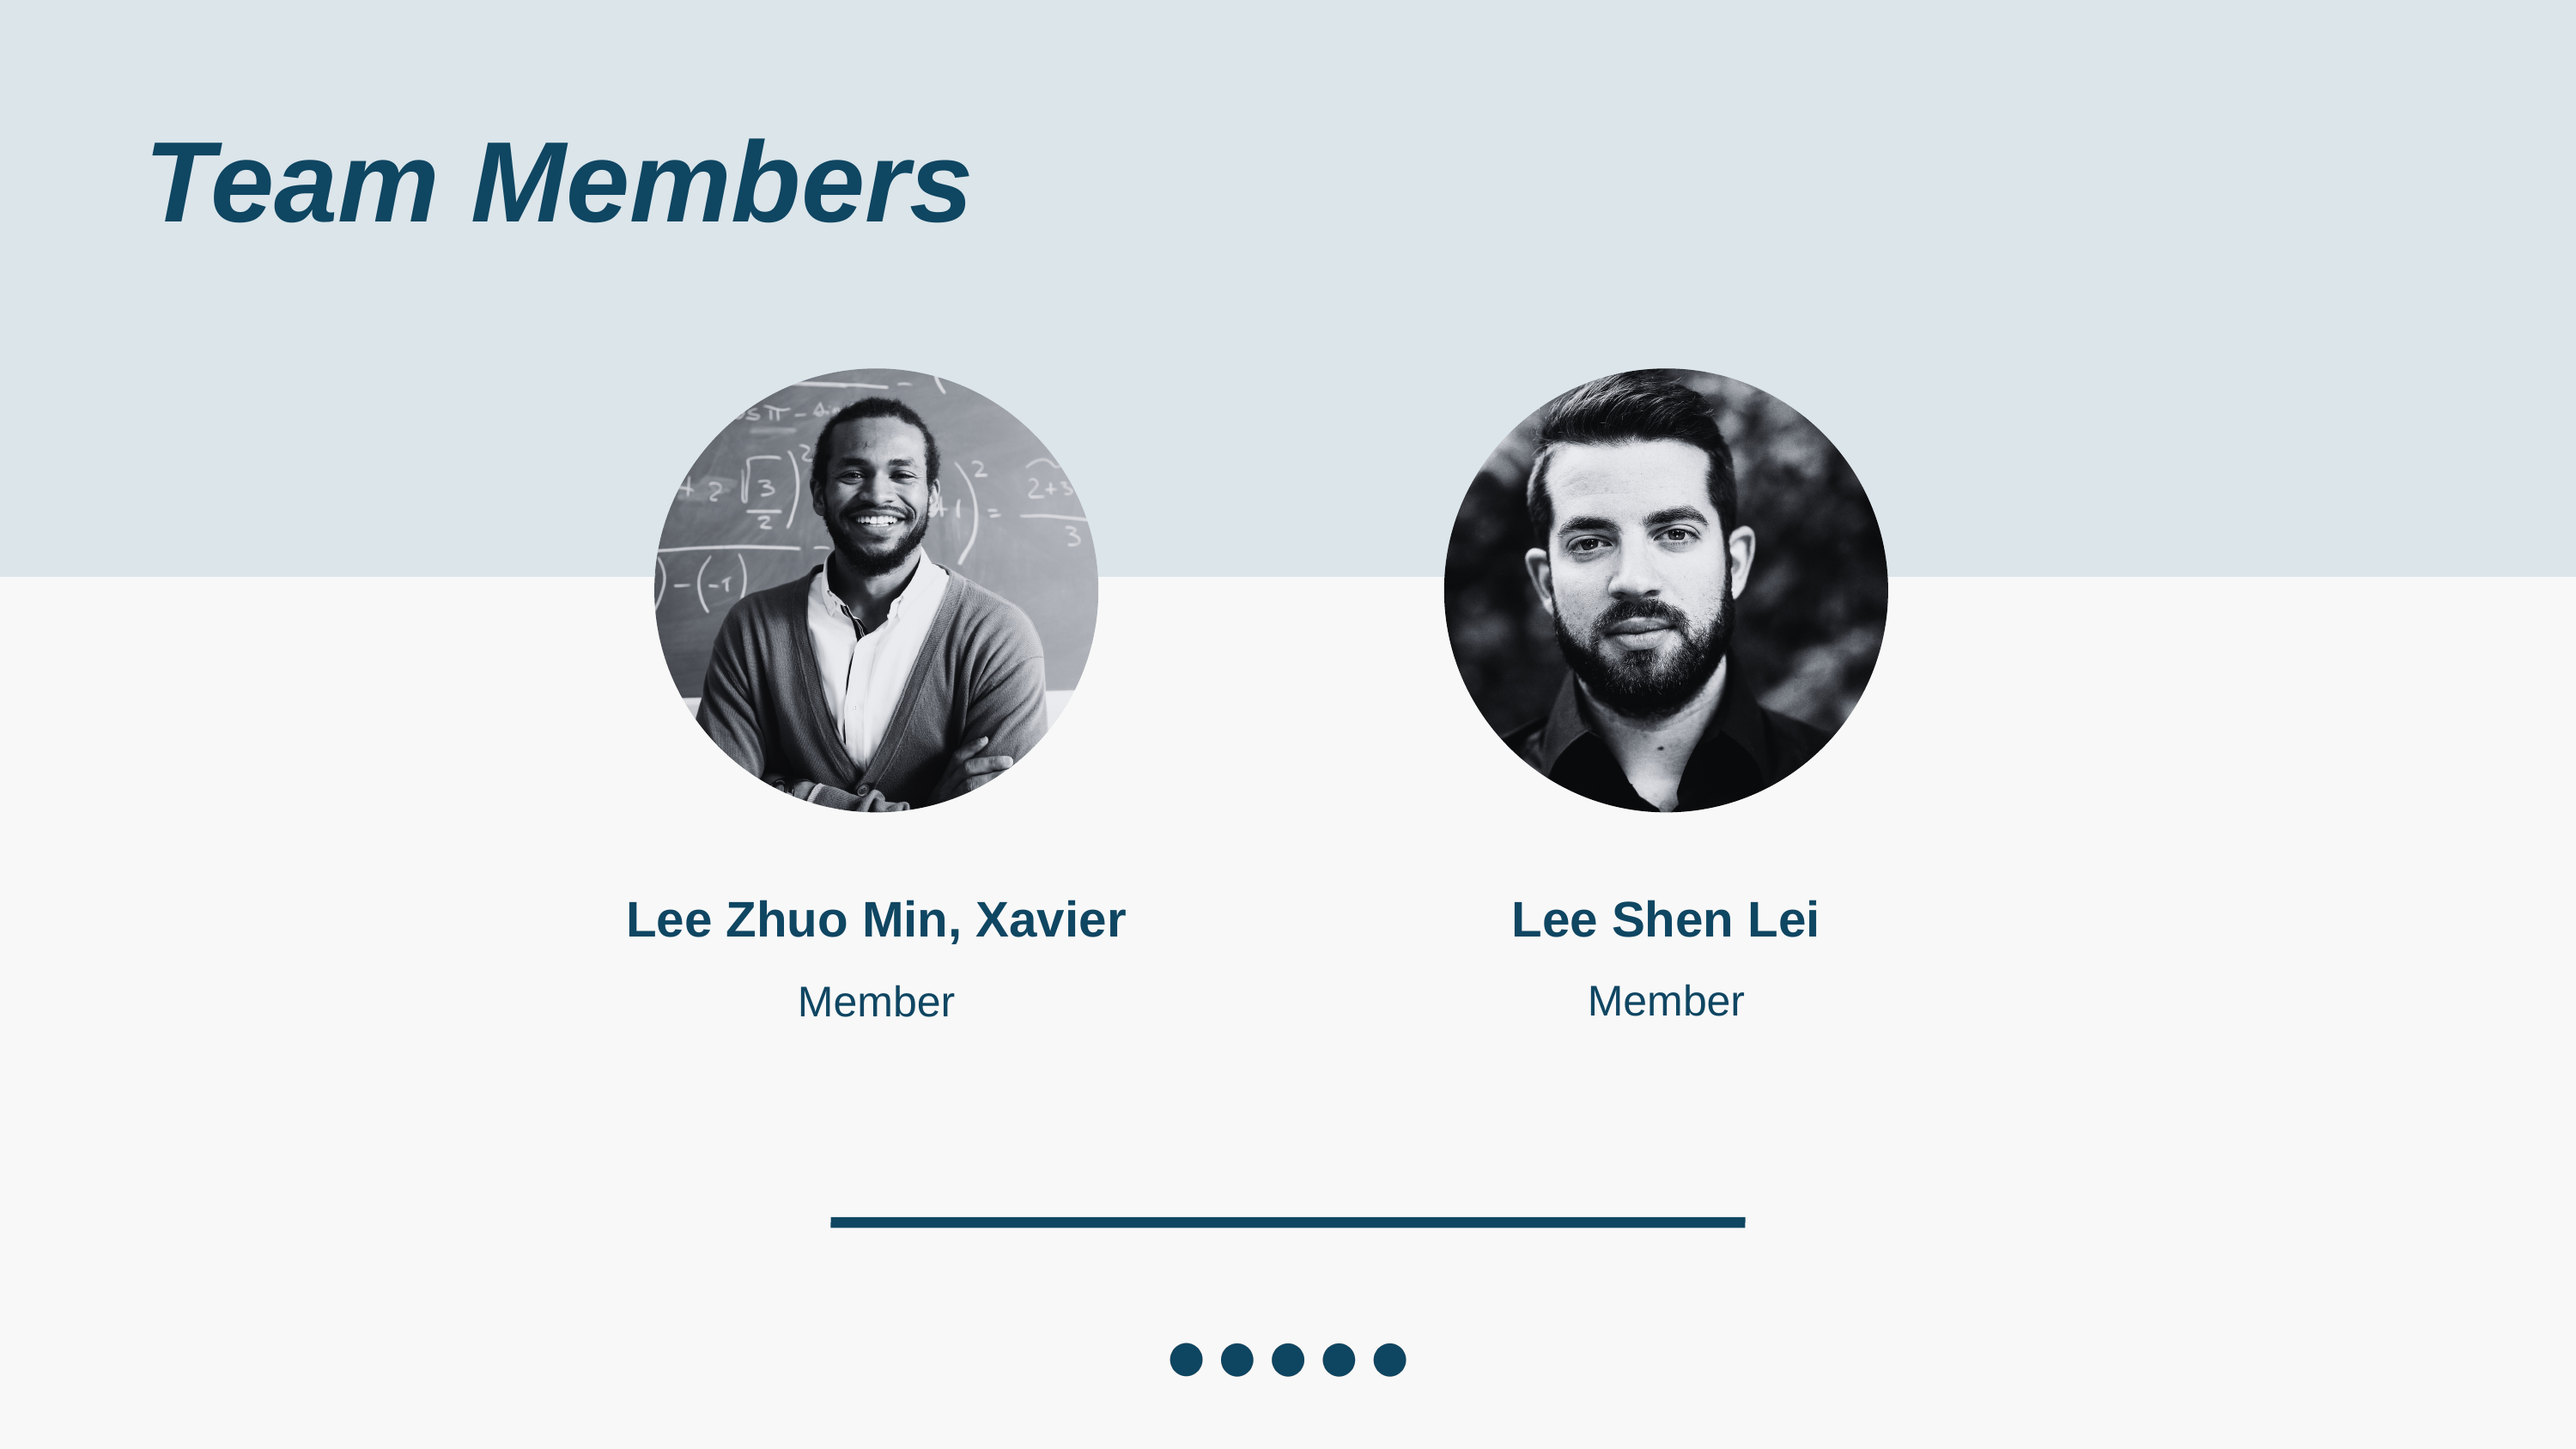

Team Members

Lee Zhuo Min, Xavier
Lee Shen Lei
Member
Member